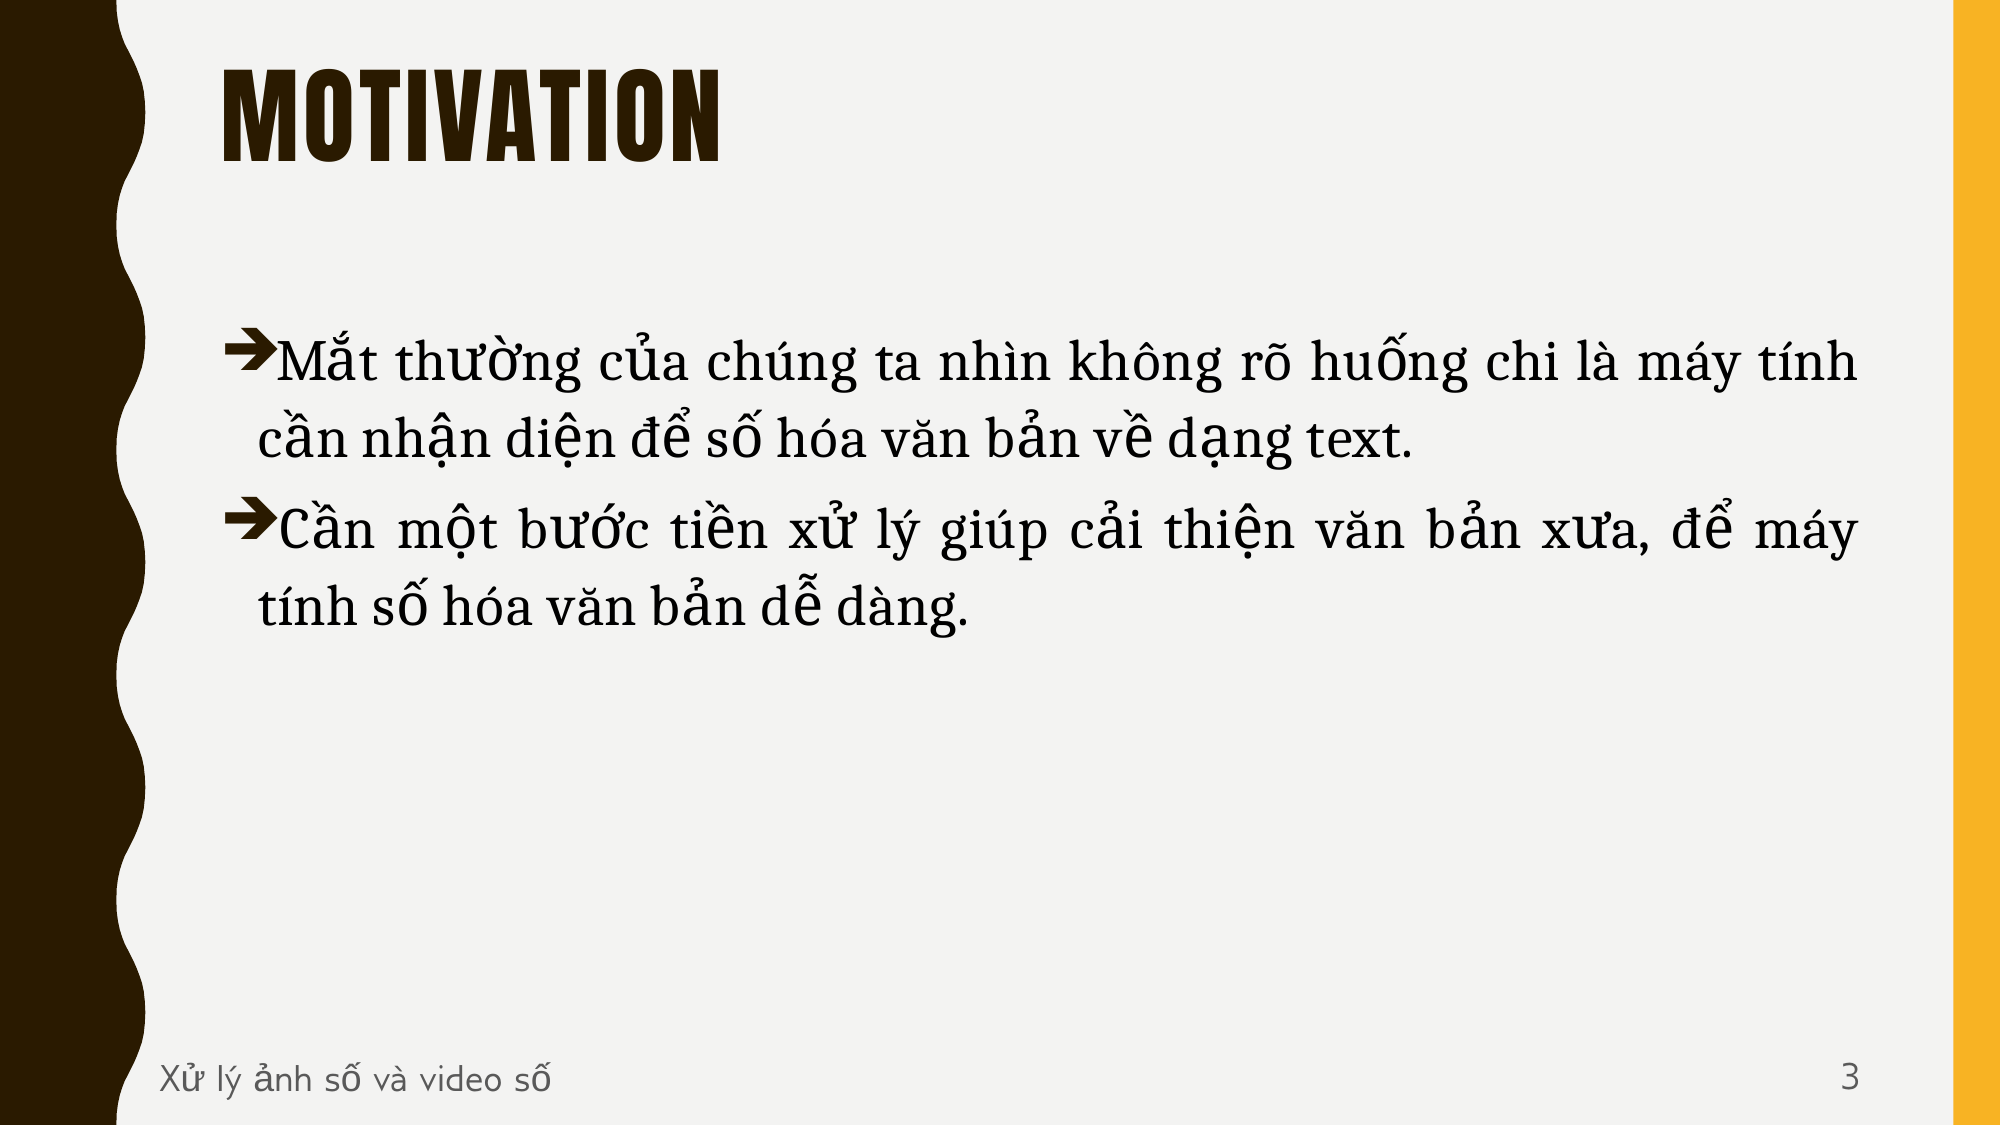

# MOTIVATION
Mắt thường của chúng ta nhìn không rõ huống chi là máy tính cần nhận diện để số hóa văn bản về dạng text.
Cần một bước tiền xử lý giúp cải thiện văn bản xưa, để máy tính số hóa văn bản dễ dàng.
3
Xử lý ảnh số và video số